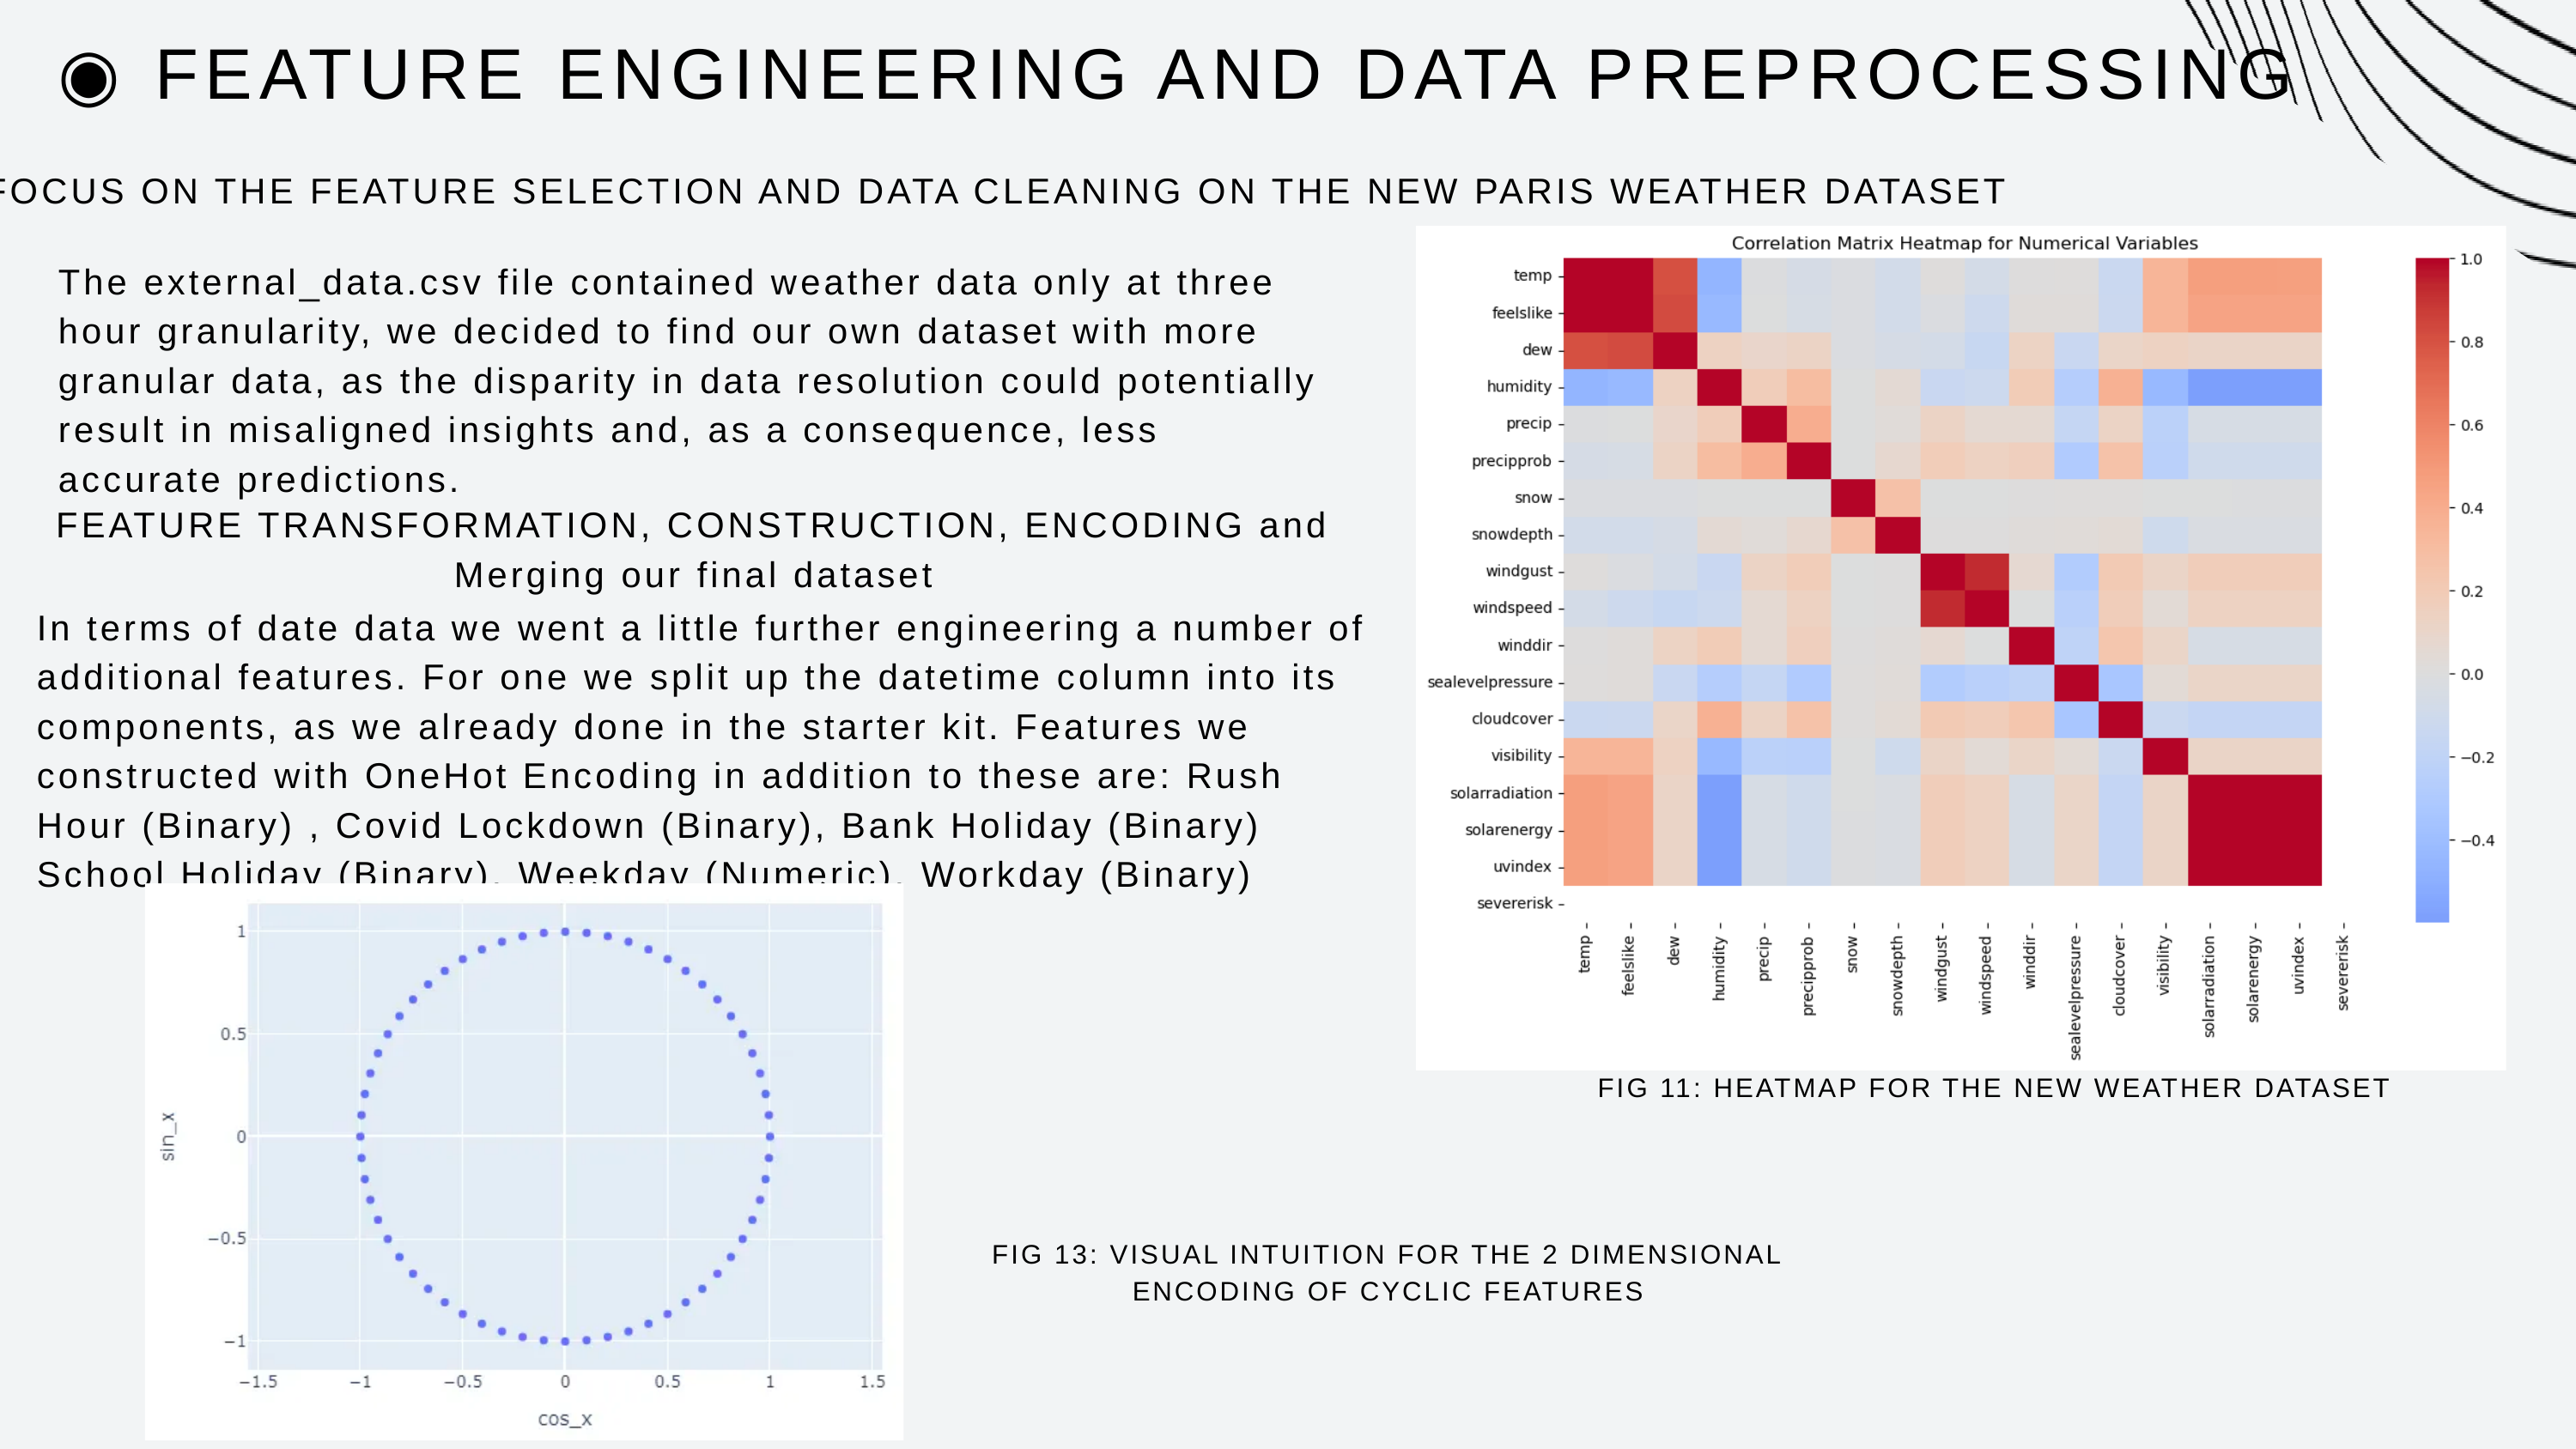

◉ FEATURE ENGINEERING AND DATA PREPROCESSING

LET’S FOCUS ON THE FEATURE SELECTION AND DATA CLEANING ON THE NEW PARIS WEATHER DATASET

The external_data.csv file contained weather data only at three hour granularity, we decided to find our own dataset with more granular data, as the disparity in data resolution could potentially result in misaligned insights and, as a consequence, less accurate predictions.

FEATURE TRANSFORMATION, CONSTRUCTION, ENCODING and Merging our final dataset
In terms of date data we went a little further engineering a number of additional features. For one we split up the datetime column into its components, as we already done in the starter kit. Features we constructed with OneHot Encoding in addition to these are: Rush Hour (Binary) , Covid Lockdown (Binary), Bank Holiday (Binary) School Holiday (Binary), Weekday (Numeric), Workday (Binary)

FIG 11: HEATMAP FOR THE NEW WEATHER DATASET
FIG 13: VISUAL INTUITION FOR THE 2 DIMENSIONAL ENCODING OF CYCLIC FEATURES